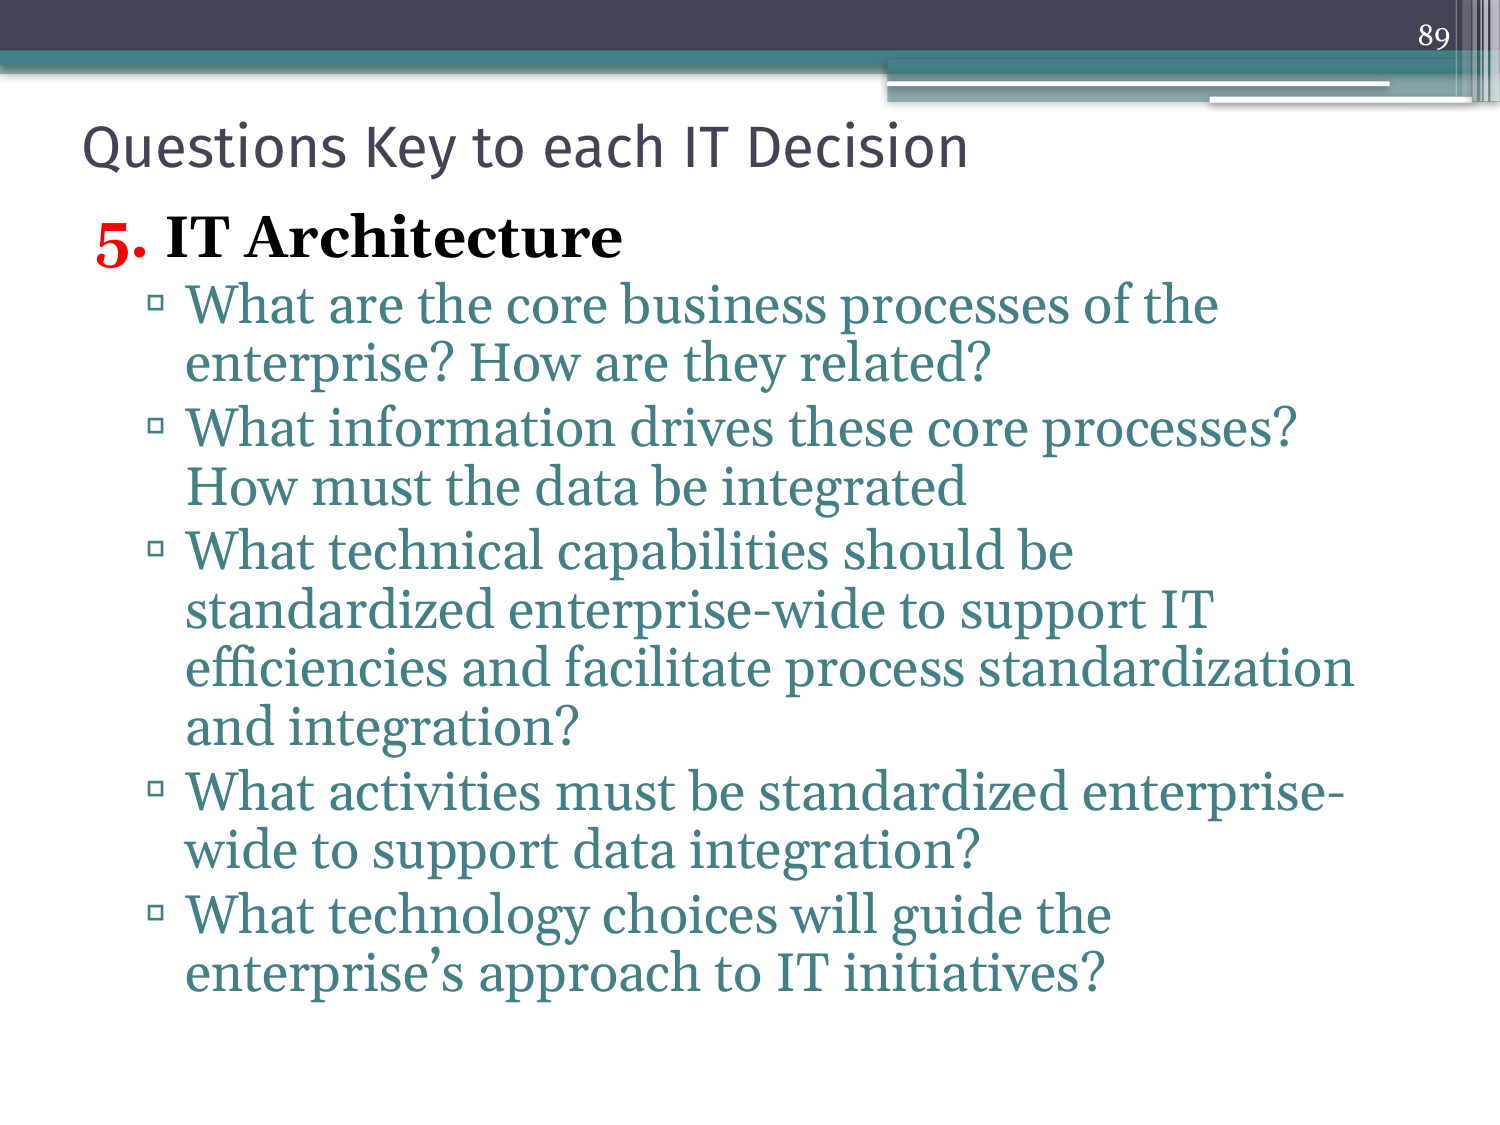

89
# Questions Key to each IT Decision
5. IT Architecture
What are the core business processes of the enterprise? How are they related?
What information drives these core processes? How must the data be integrated
What technical capabilities should be standardized enterprise-wide to support IT efficiencies and facilitate process standardization and integration?
What activities must be standardized enterprise-wide to support data integration?
What technology choices will guide the enterprise’s approach to IT initiatives?